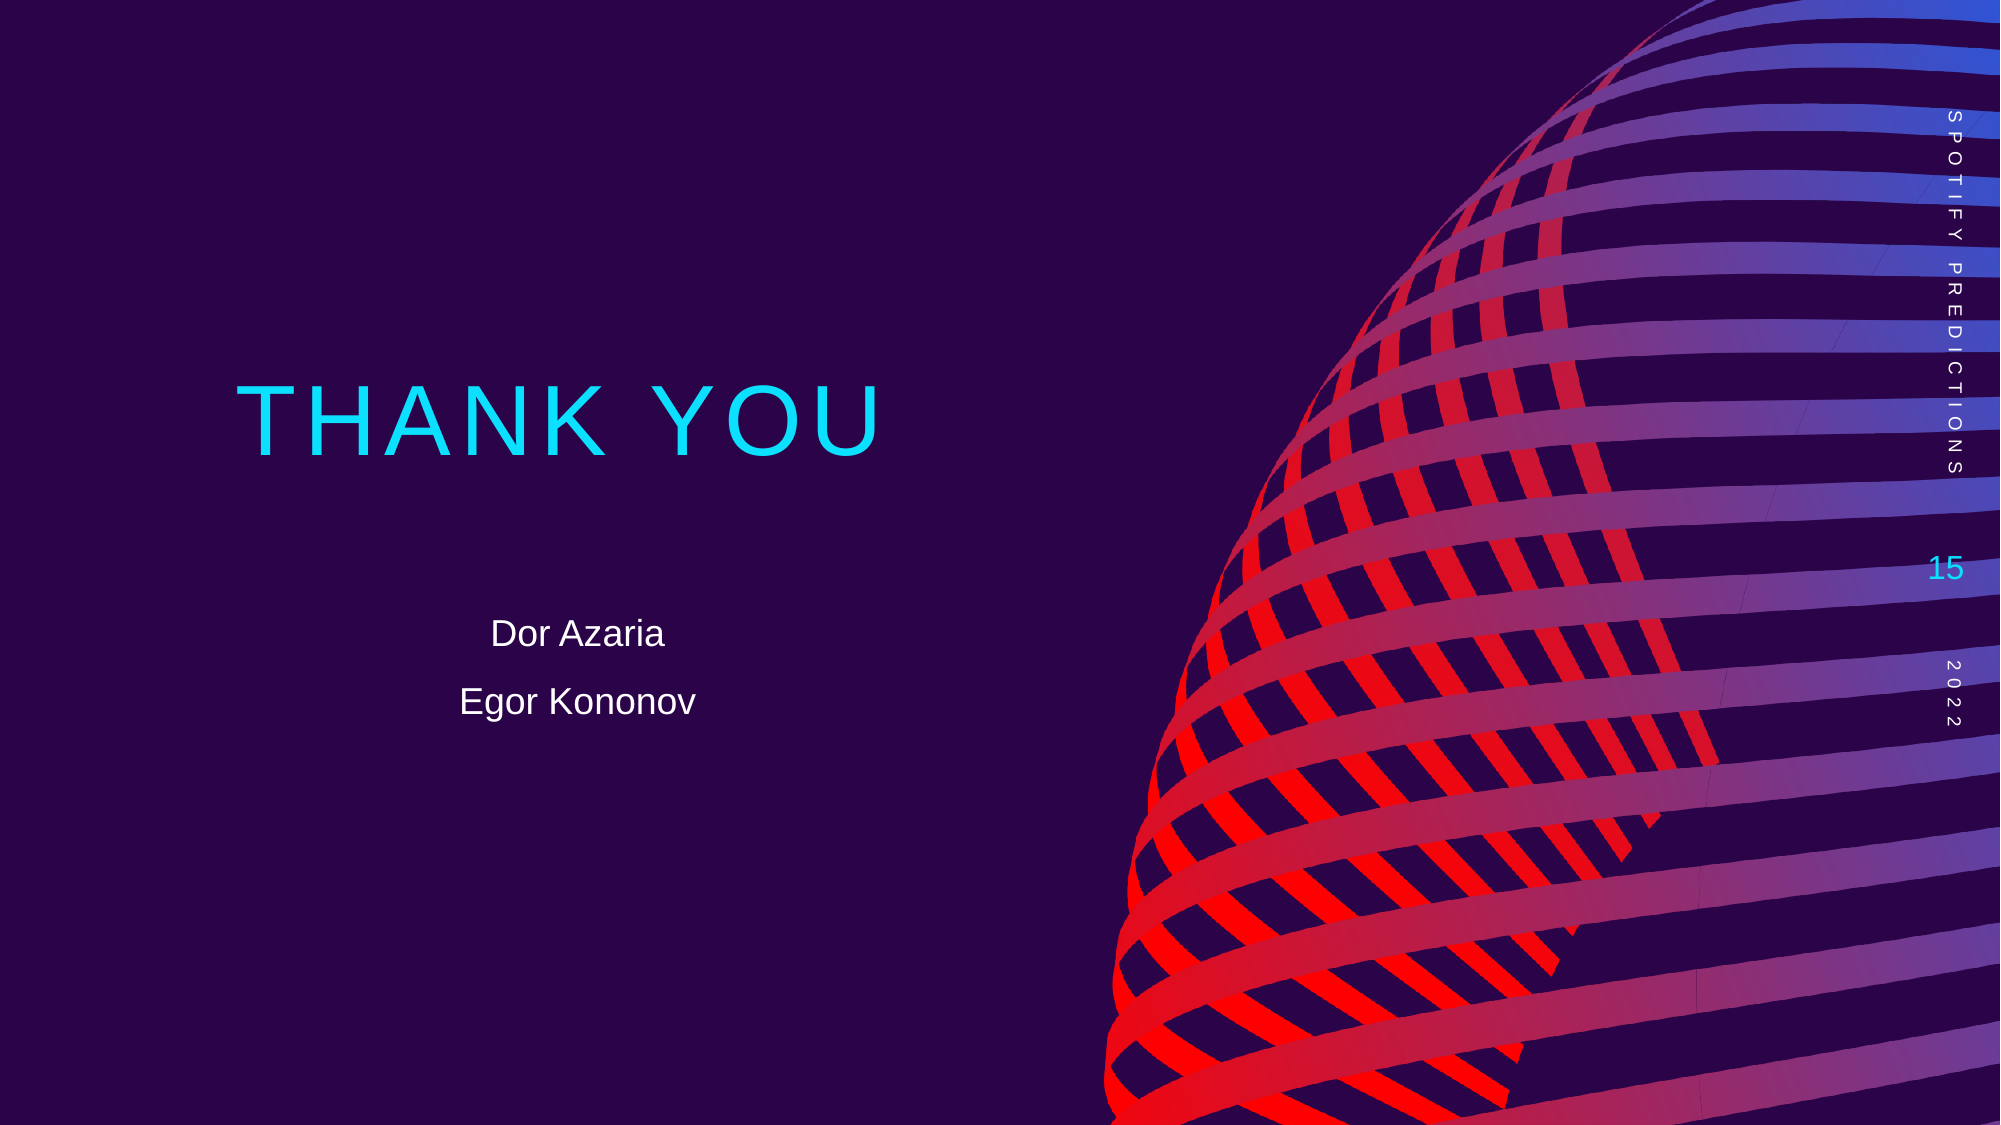

# Thank you
Spotify predictions
15
Dor Azaria
Egor Kononov
2022